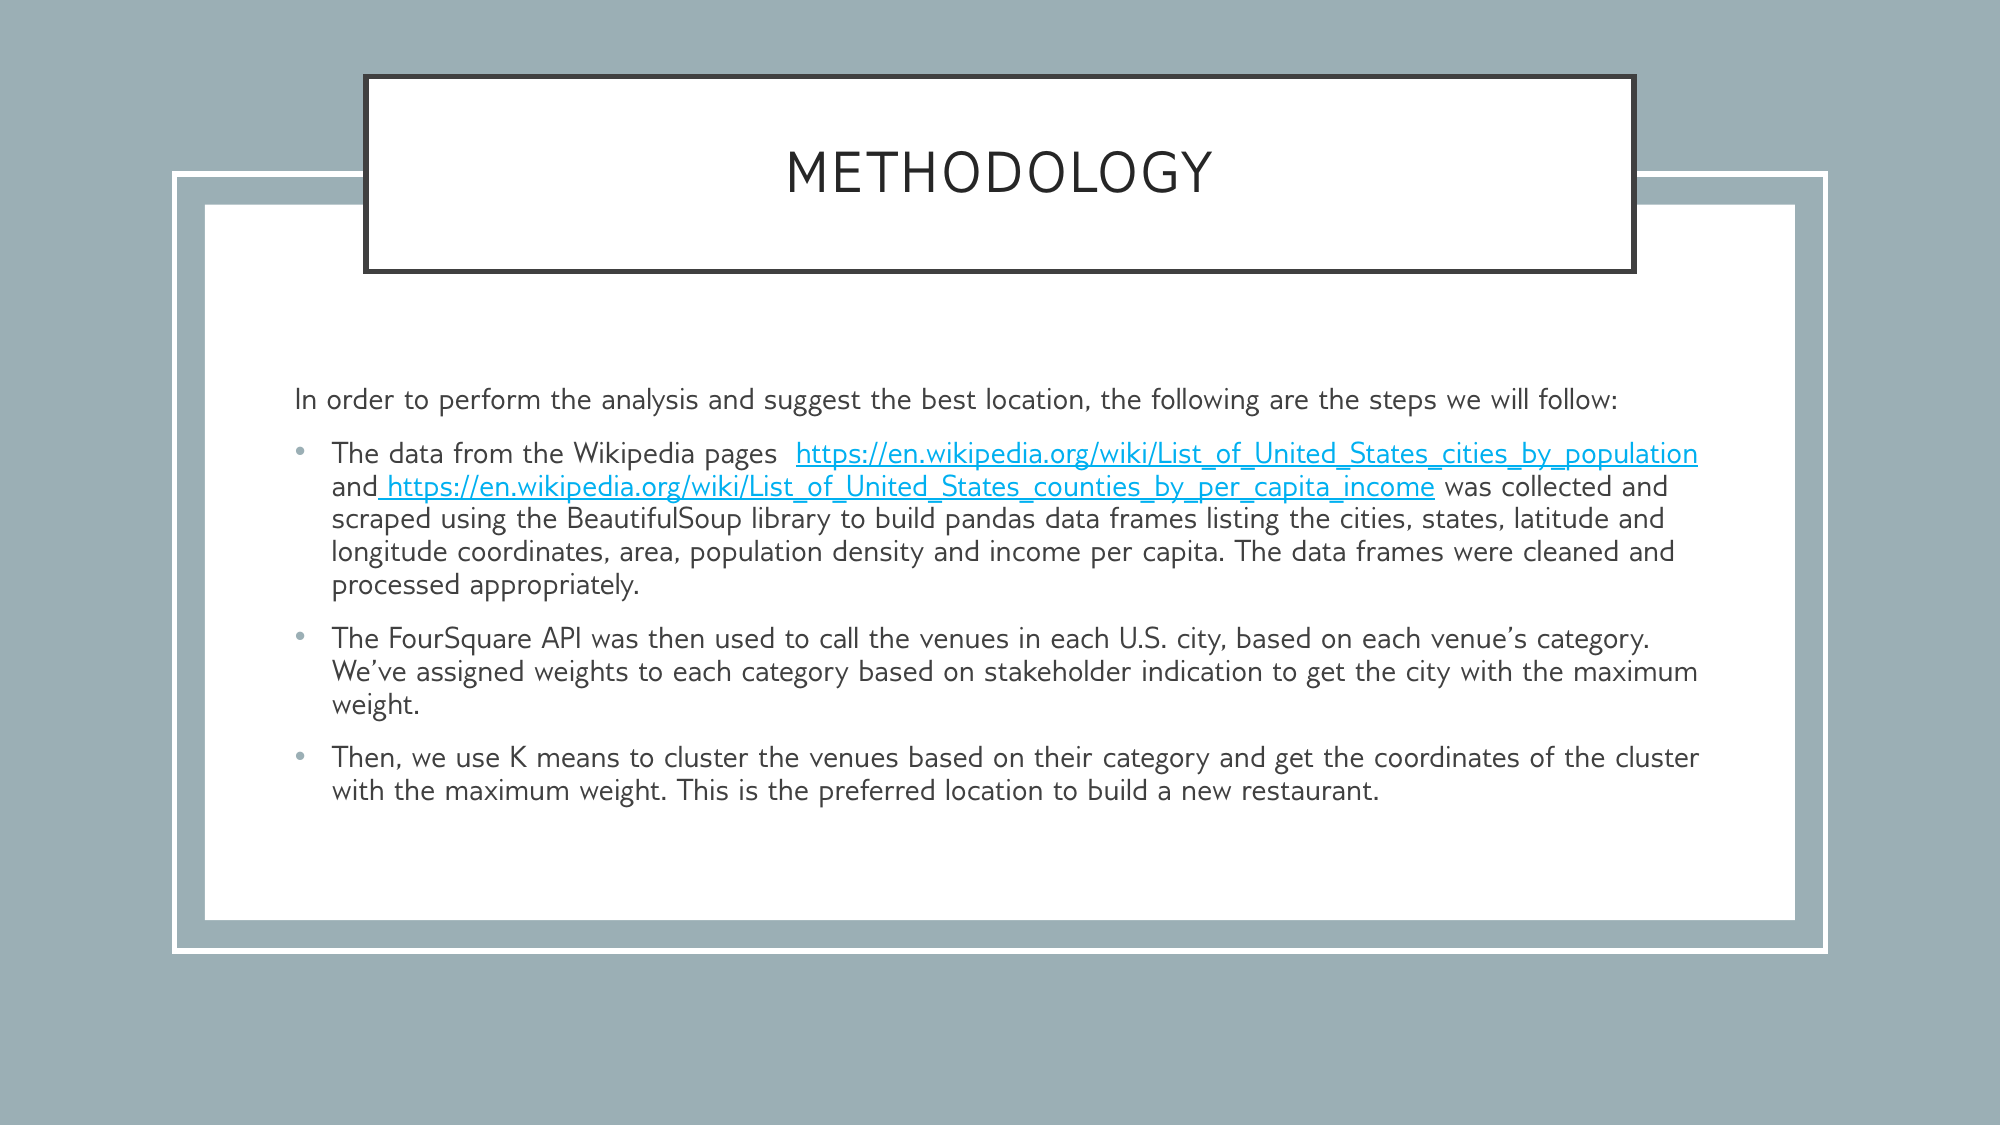

# METHODOLOGY

In order to perform the analysis and suggest the best location, the following are the steps we will follow:
The data from the Wikipedia pages  https://en.wikipedia.org/wiki/List_of_United_States_cities_by_population and https://en.wikipedia.org/wiki/List_of_United_States_counties_by_per_capita_income was collected and scraped using the BeautifulSoup library to build pandas data frames listing the cities, states, latitude and longitude coordinates, area, population density and income per capita. The data frames were cleaned and processed appropriately.
The FourSquare API was then used to call the venues in each U.S. city, based on each venue’s category. We’ve assigned weights to each category based on stakeholder indication to get the city with the maximum weight.
Then, we use K means to cluster the venues based on their category and get the coordinates of the cluster with the maximum weight. This is the preferred location to build a new restaurant.